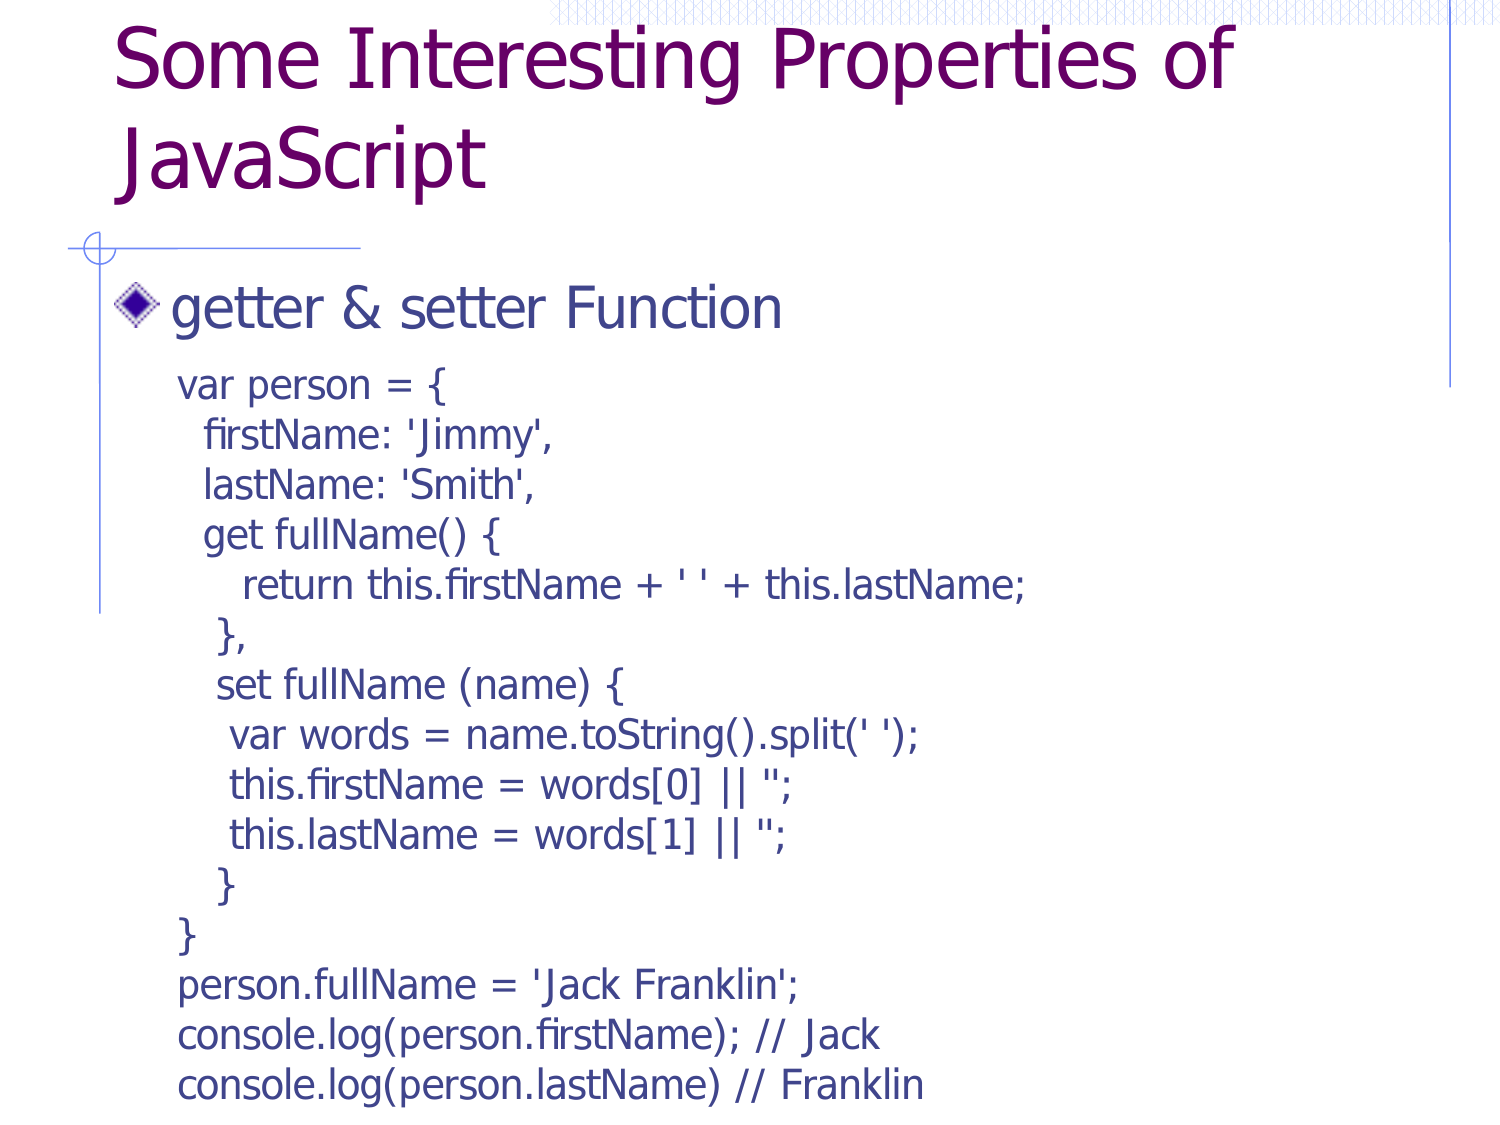

# Some Interesting Properties of JavaScript
getter & setter Function
var person = {
  firstName: 'Jimmy',
  lastName: 'Smith',
  get fullName() {
     return this.firstName + ' ' + this.lastName;
   },
   set fullName (name) {
    var words = name.toString().split(' ');
    this.firstName = words[0] || '';
    this.lastName = words[1] || '';
   }
}
person.fullName = 'Jack Franklin';
console.log(person.firstName); // Jack
console.log(person.lastName) // Franklin